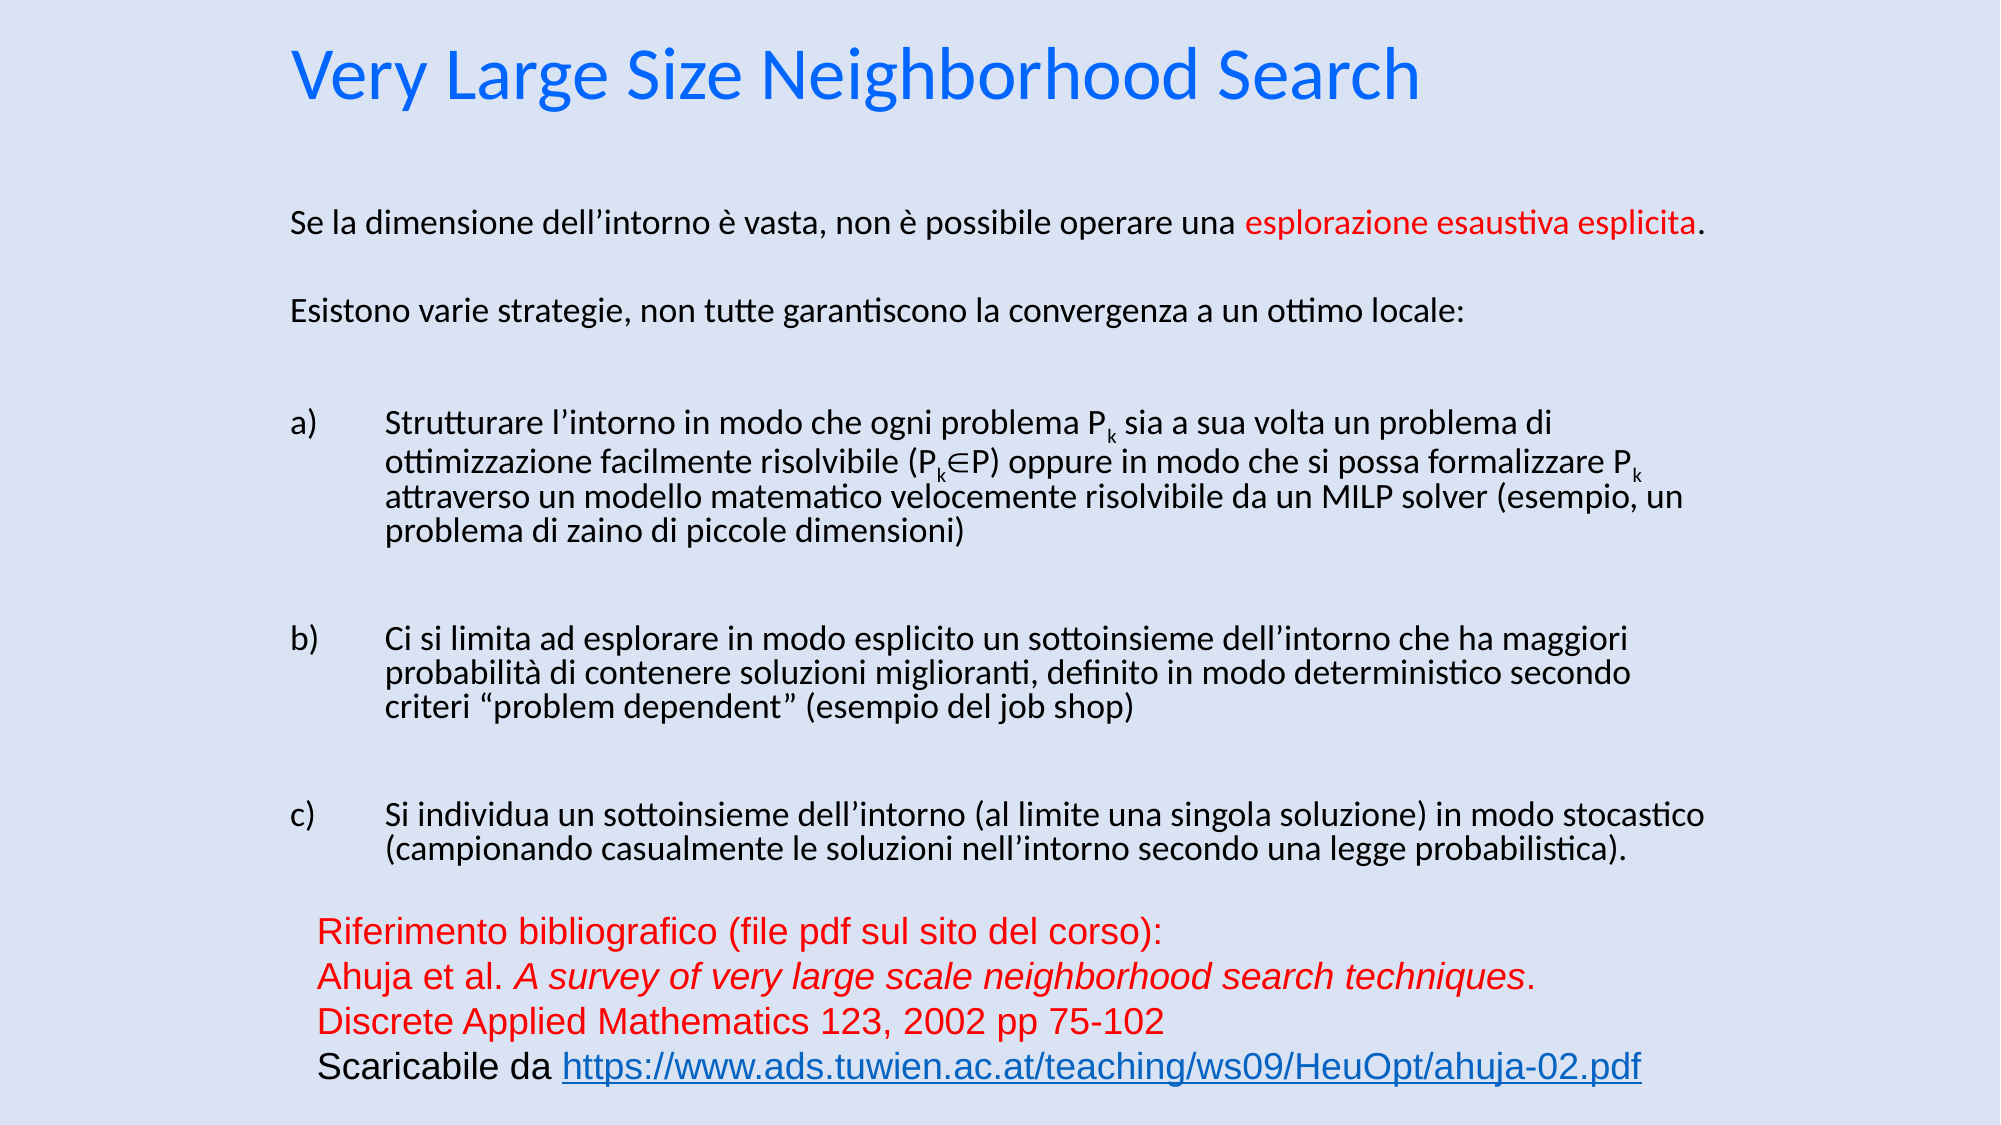

# Very Large Size Neighborhood Search
Se la dimensione dell’intorno è vasta, non è possibile operare una esplorazione esaustiva esplicita.
Esistono varie strategie, non tutte garantiscono la convergenza a un ottimo locale:

Strutturare l’intorno in modo che ogni problema Pk sia a sua volta un problema di ottimizzazione facilmente risolvibile (Pk∈P) oppure in modo che si possa formalizzare Pk attraverso un modello matematico velocemente risolvibile da un MILP solver (esempio, un problema di zaino di piccole dimensioni)

Ci si limita ad esplorare in modo esplicito un sottoinsieme dell’intorno che ha maggiori probabilità di contenere soluzioni miglioranti, definito in modo deterministico secondo criteri “problem dependent” (esempio del job shop)

Si individua un sottoinsieme dell’intorno (al limite una singola soluzione) in modo stocastico (campionando casualmente le soluzioni nell’intorno secondo una legge probabilistica).

Riferimento bibliografico (file pdf sul sito del corso):
Ahuja et al. A survey of very large scale neighborhood search techniques.
Discrete Applied Mathematics 123, 2002 pp 75-102
Scaricabile da https://www.ads.tuwien.ac.at/teaching/ws09/HeuOpt/ahuja-02.pdf